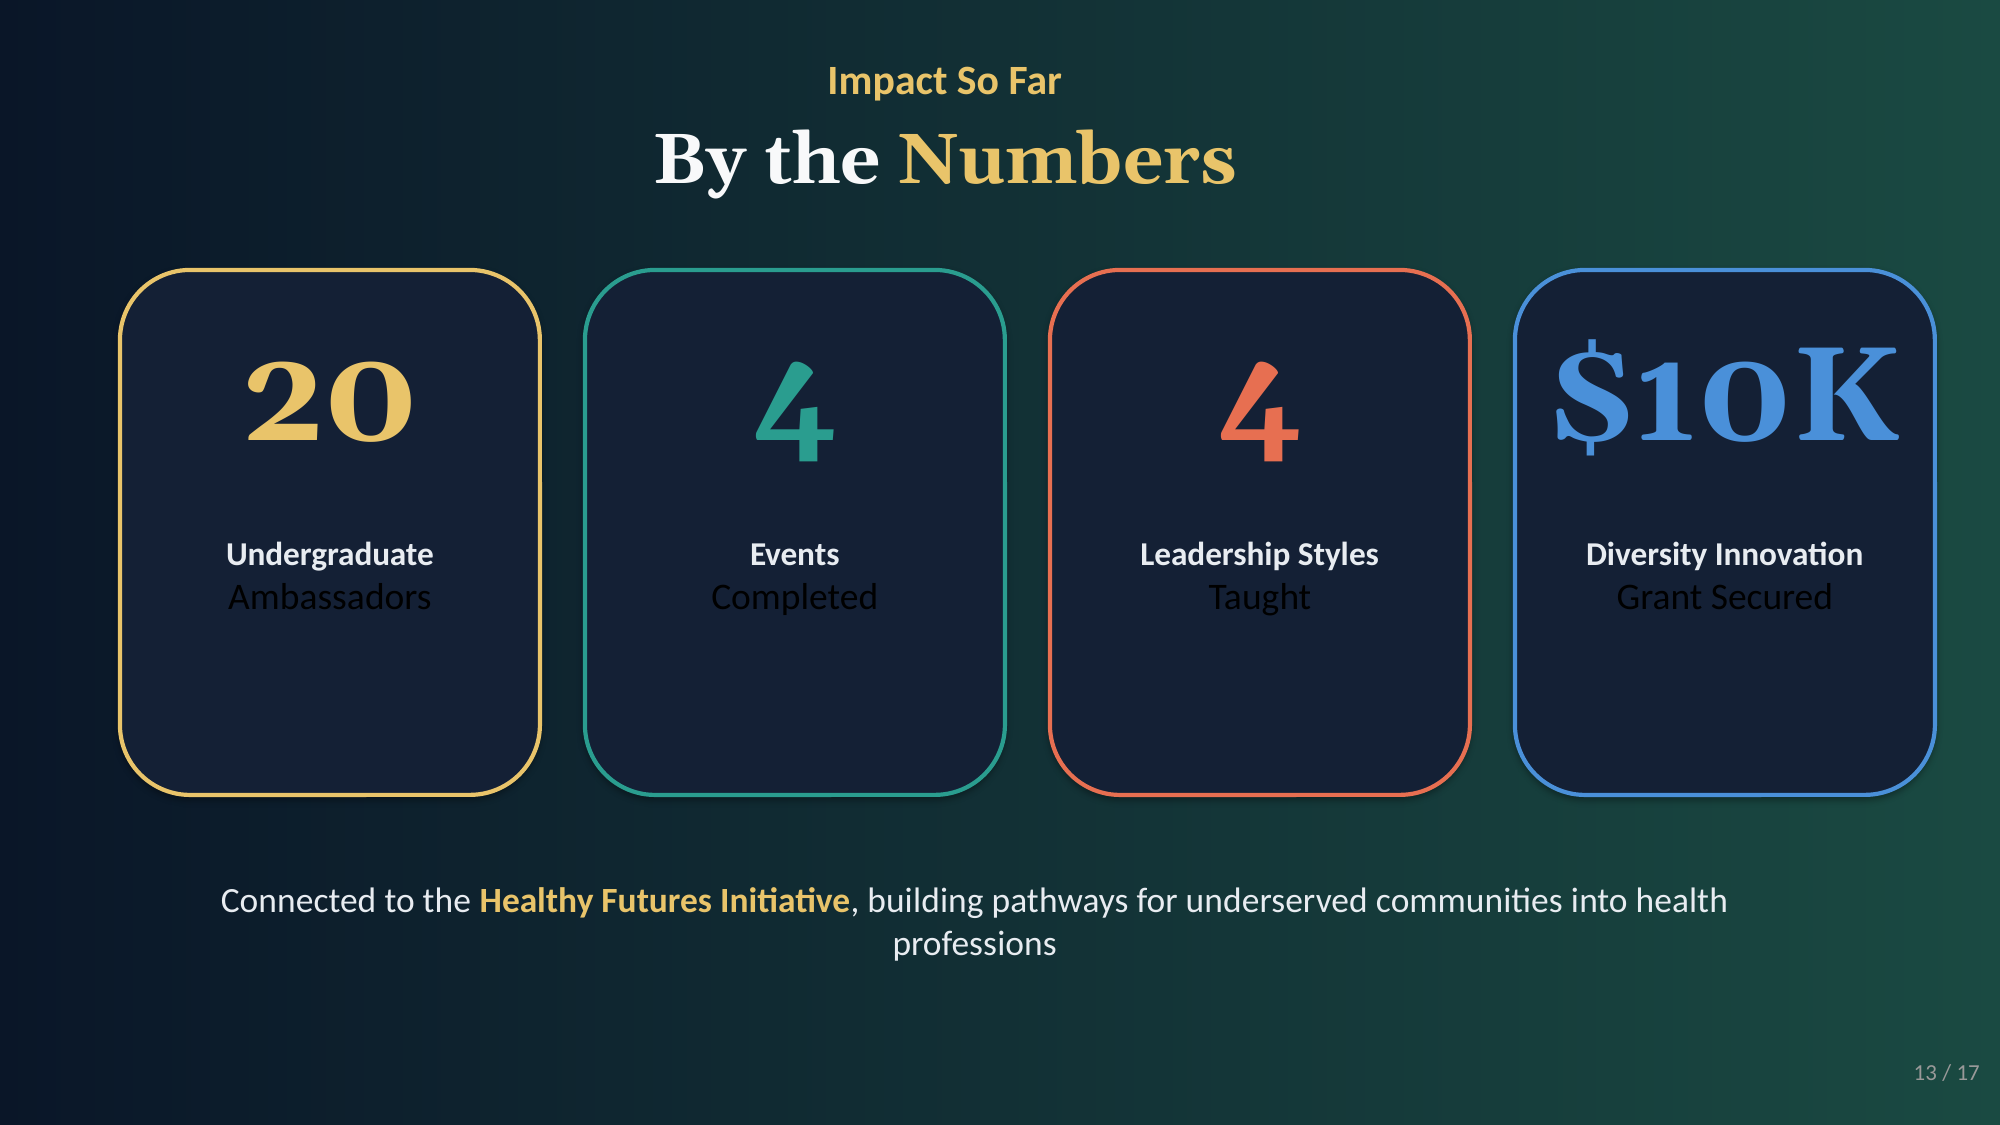

Impact So Far
By the Numbers

20
4
4
$10K
Undergraduate
Ambassadors
Events
Completed
Leadership Styles
Taught
Diversity Innovation
Grant Secured
Connected to the Healthy Futures Initiative, building pathways for underserved communities into health professions
13 / 17